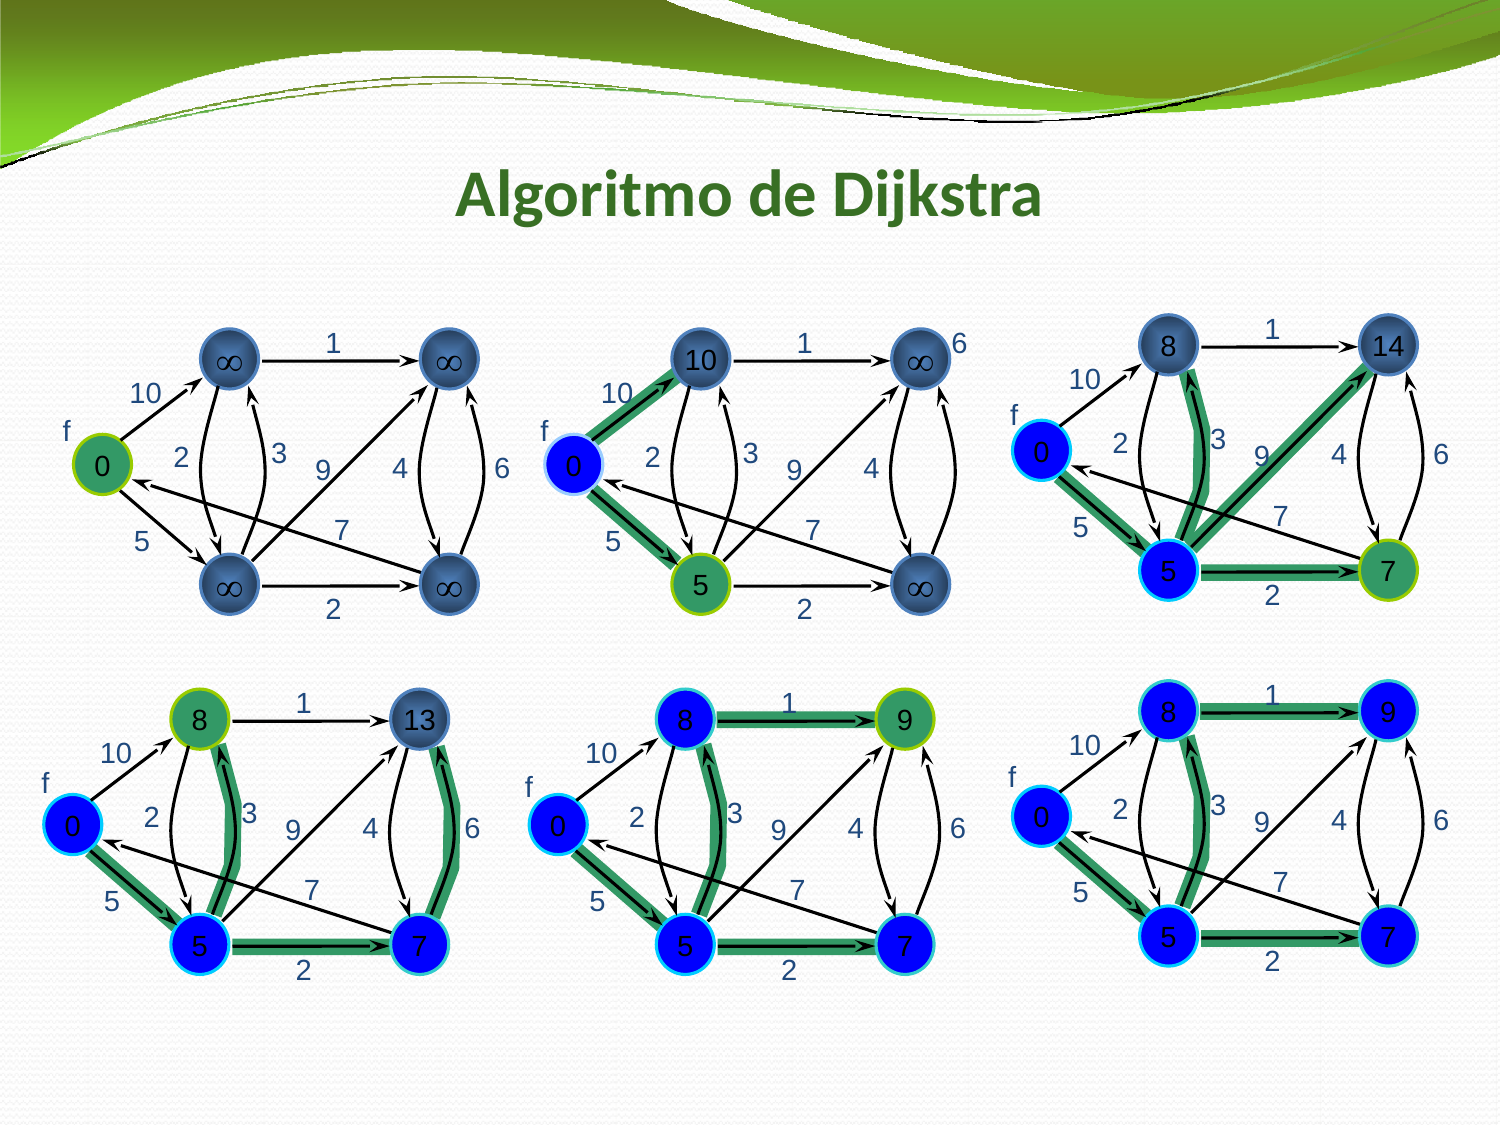

# Algoritmo de Dijkstra
1
8
14

10

f
3
2
0
4
6
9

7
5
5
7
2

1
∞
∞

10

f
3
2
0
4
6
9

7
5
∞
∞
2

1
6
10
∞

10

f
3
2
0
4
9

7
5
5
∞
2

1
8
9

10

f
3
2
0
4
6
9

7
5
5
7
2

1
8
13

10

f
3
2
0
4
6
9

7
5
5
7
2

1
8
9

10

f
3
2
0
4
6
9

7
5
5
7
2